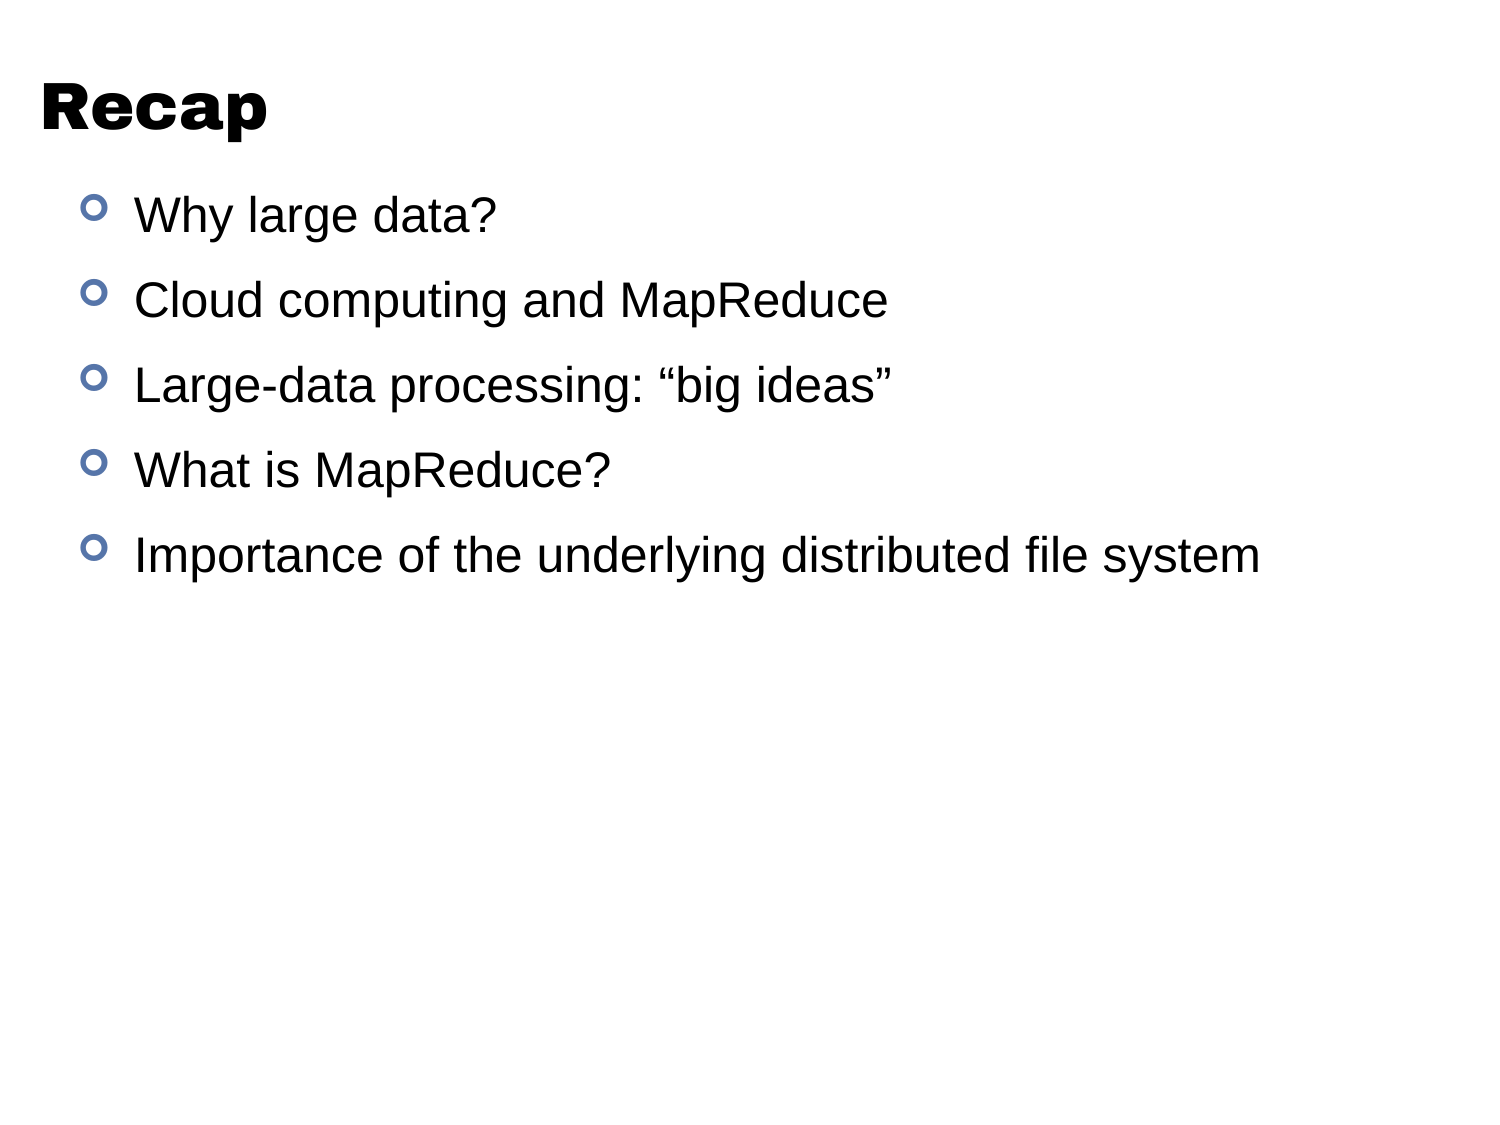

# Recap
Why large data?
Cloud computing and MapReduce
Large-data processing: “big ideas”
What is MapReduce?
Importance of the underlying distributed file system